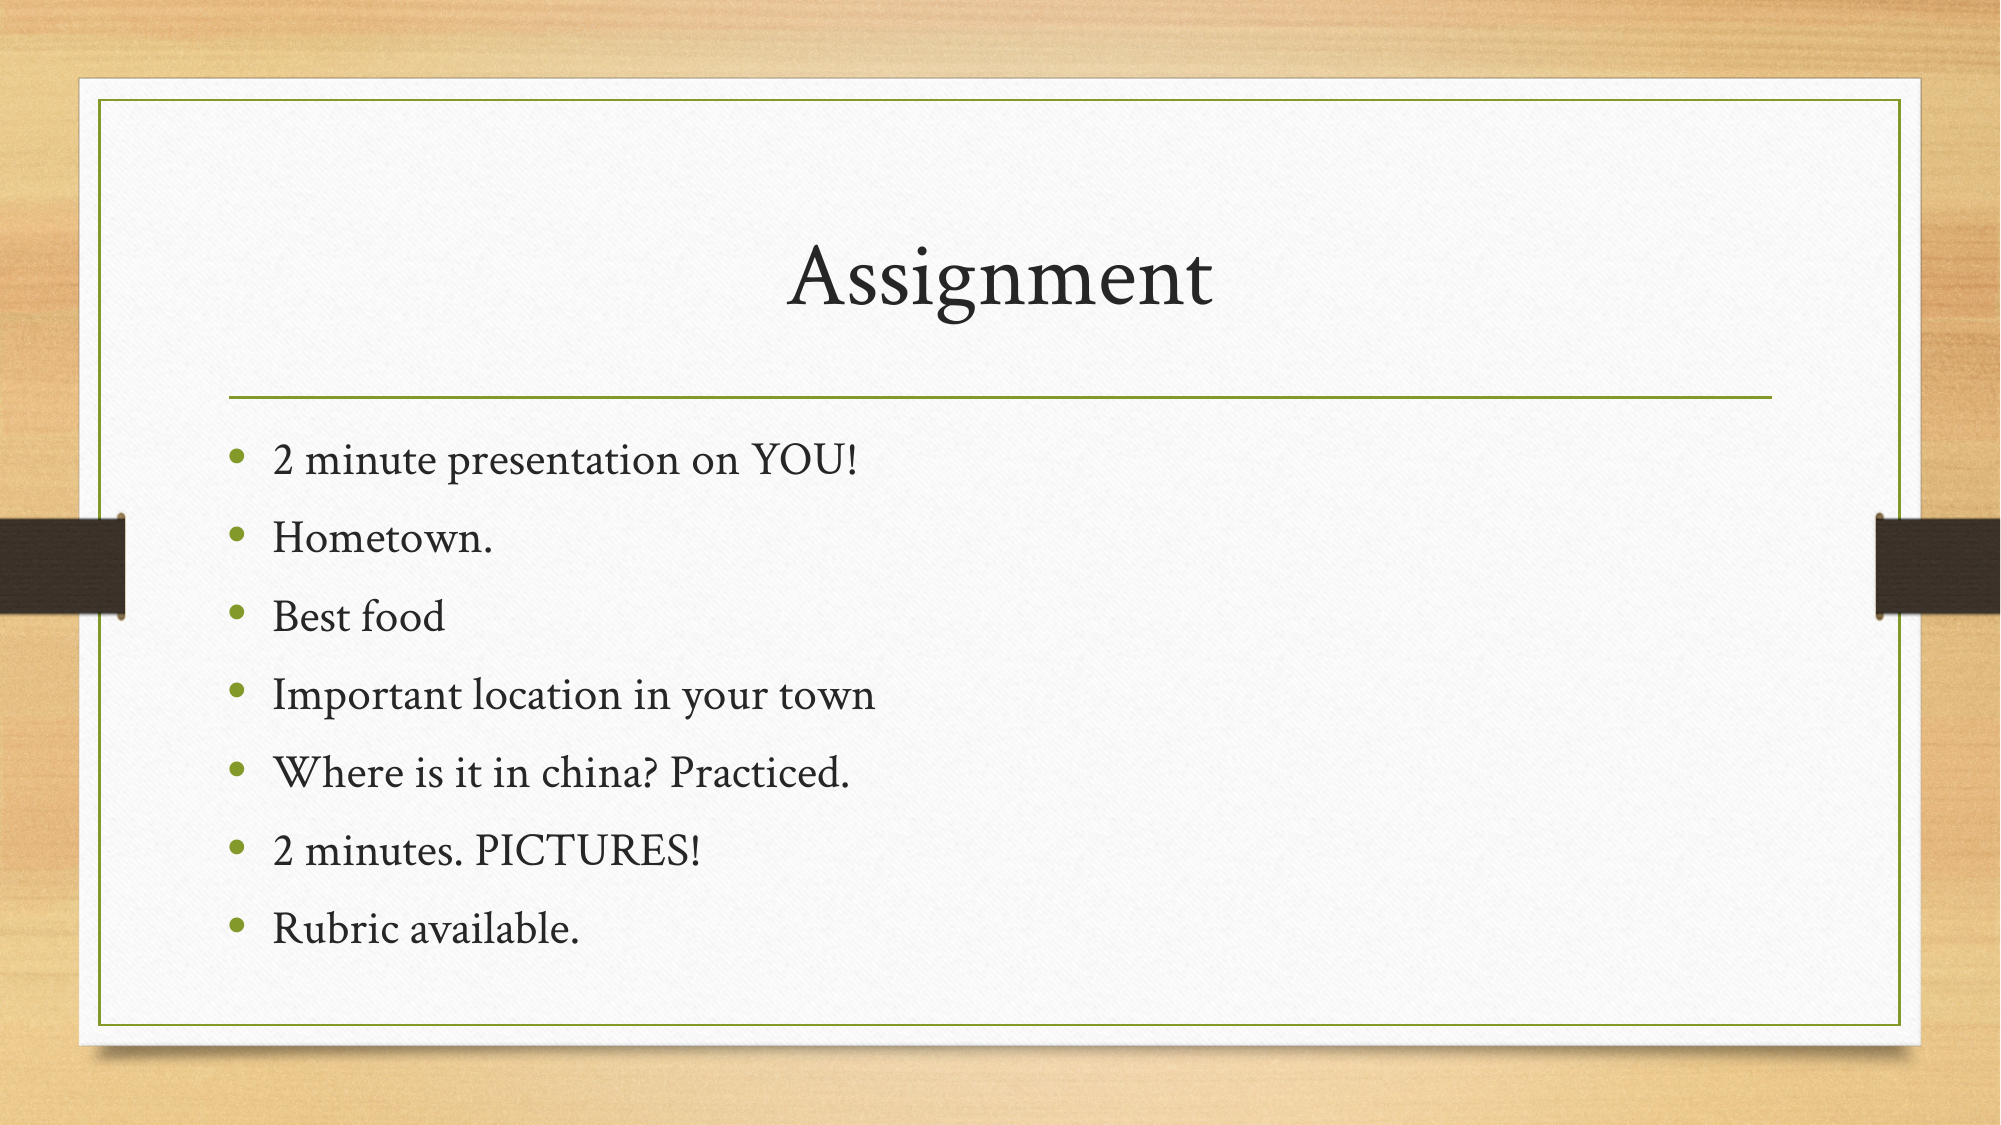

# Assignment
2 minute presentation on YOU!
Hometown.
Best food
Important location in your town
Where is it in china? Practiced.
2 minutes. PICTURES!
Rubric available.